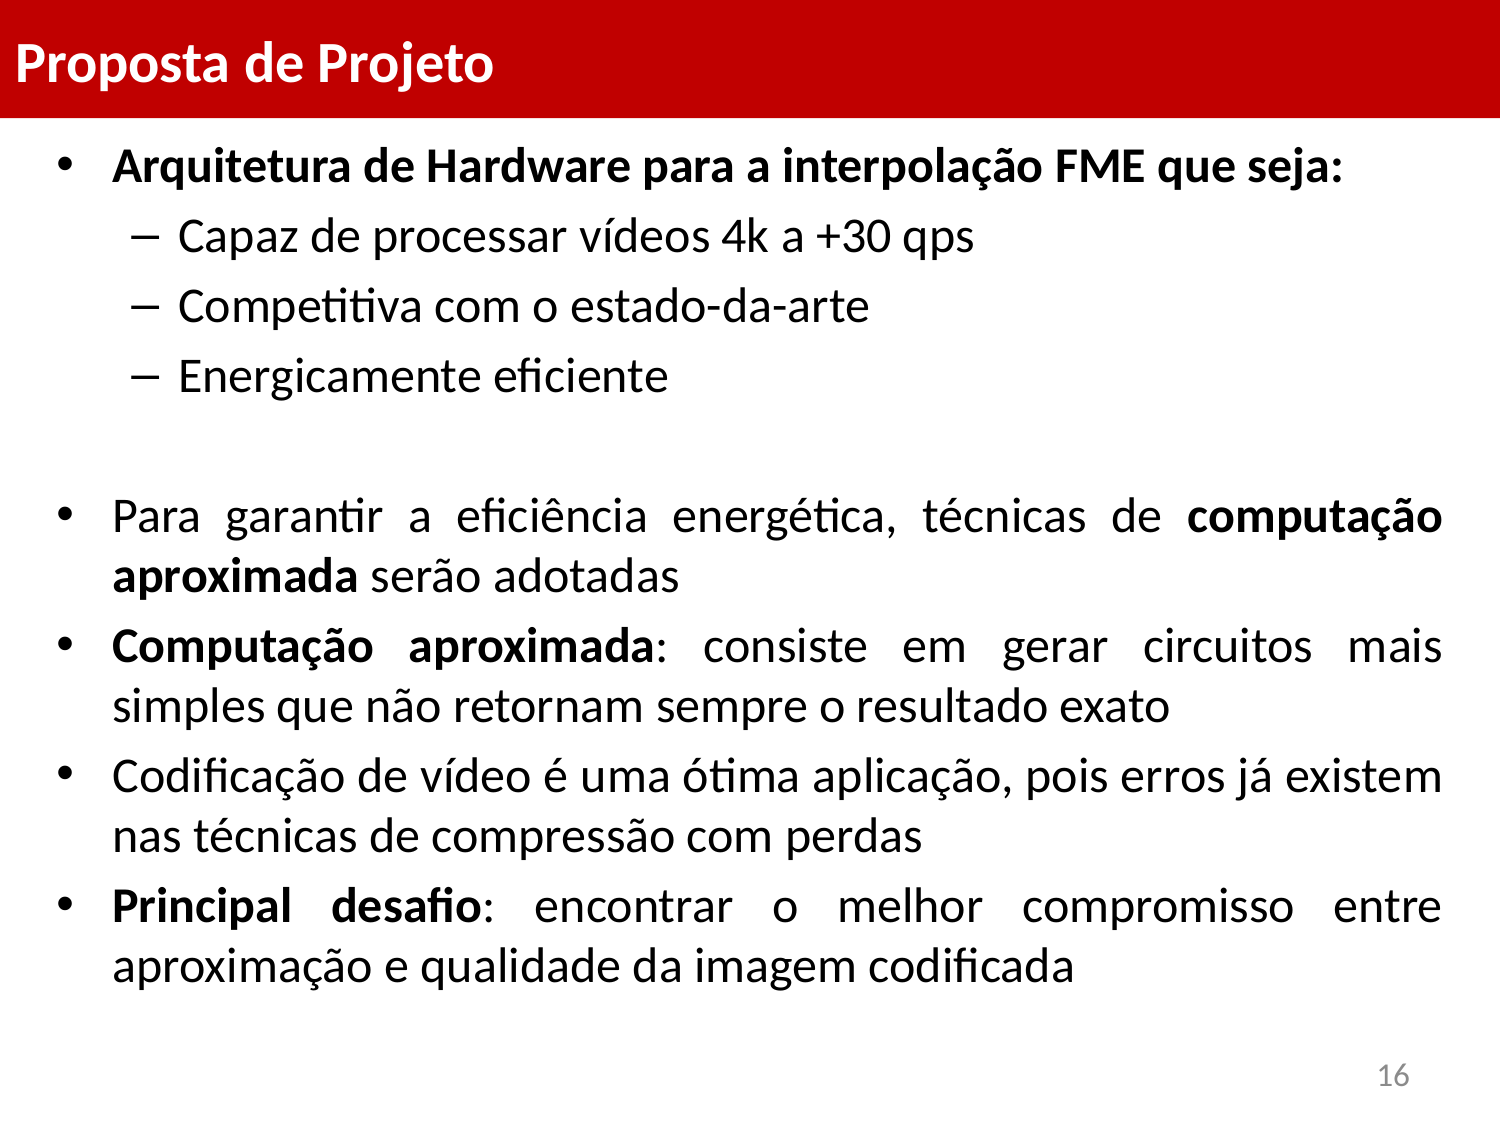

# Proposta de Projeto
Arquitetura de Hardware para a interpolação FME que seja:
Capaz de processar vídeos 4k a +30 qps
Competitiva com o estado-da-arte
Energicamente eficiente

Para garantir a eficiência energética, técnicas de computação aproximada serão adotadas
Computação aproximada: consiste em gerar circuitos mais simples que não retornam sempre o resultado exato
Codificação de vídeo é uma ótima aplicação, pois erros já existem nas técnicas de compressão com perdas
Principal desafio: encontrar o melhor compromisso entre aproximação e qualidade da imagem codificada

16